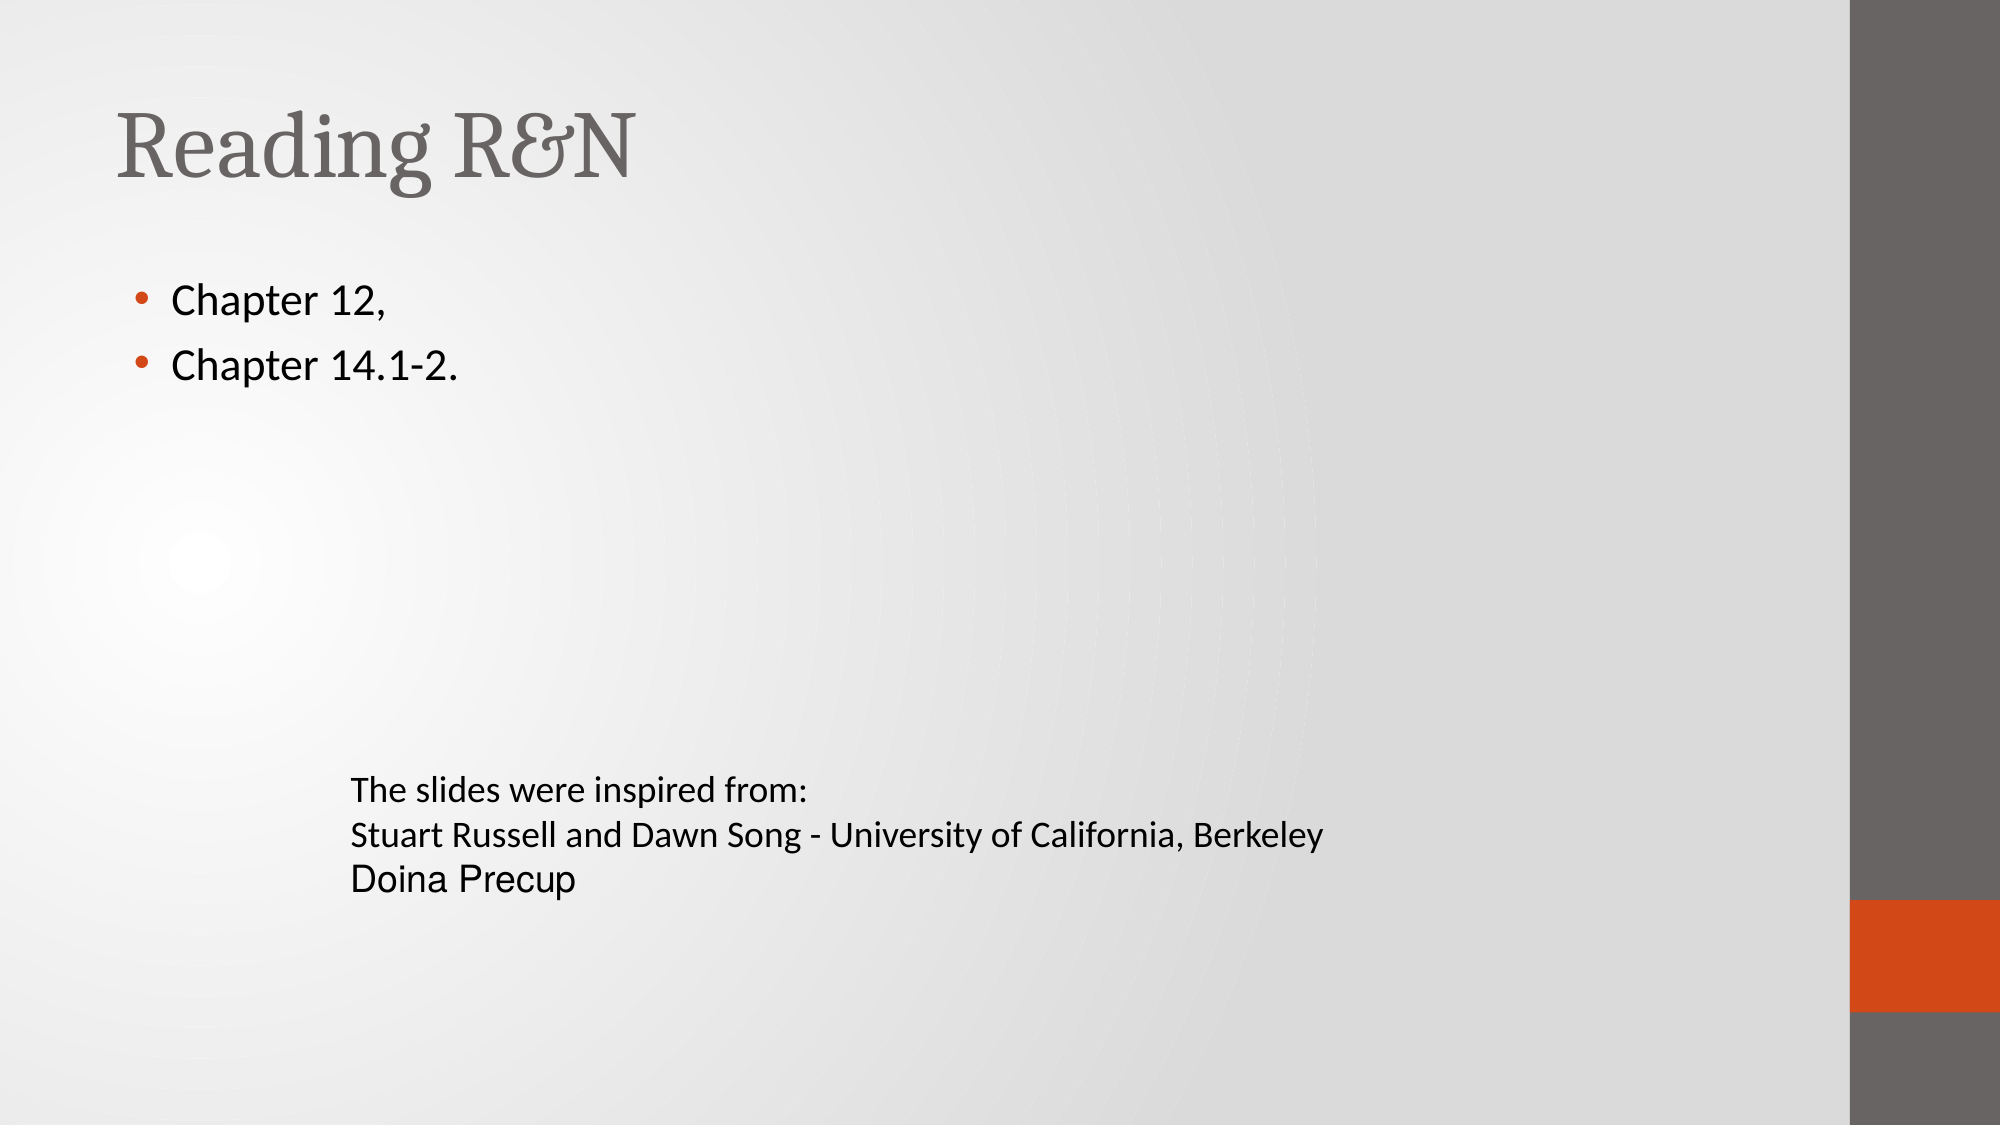

# Reading R&N
Chapter 12,
Chapter 14.1-2.
The slides were inspired from:
Stuart Russell and Dawn Song - University of California, Berkeley
Doina Precup